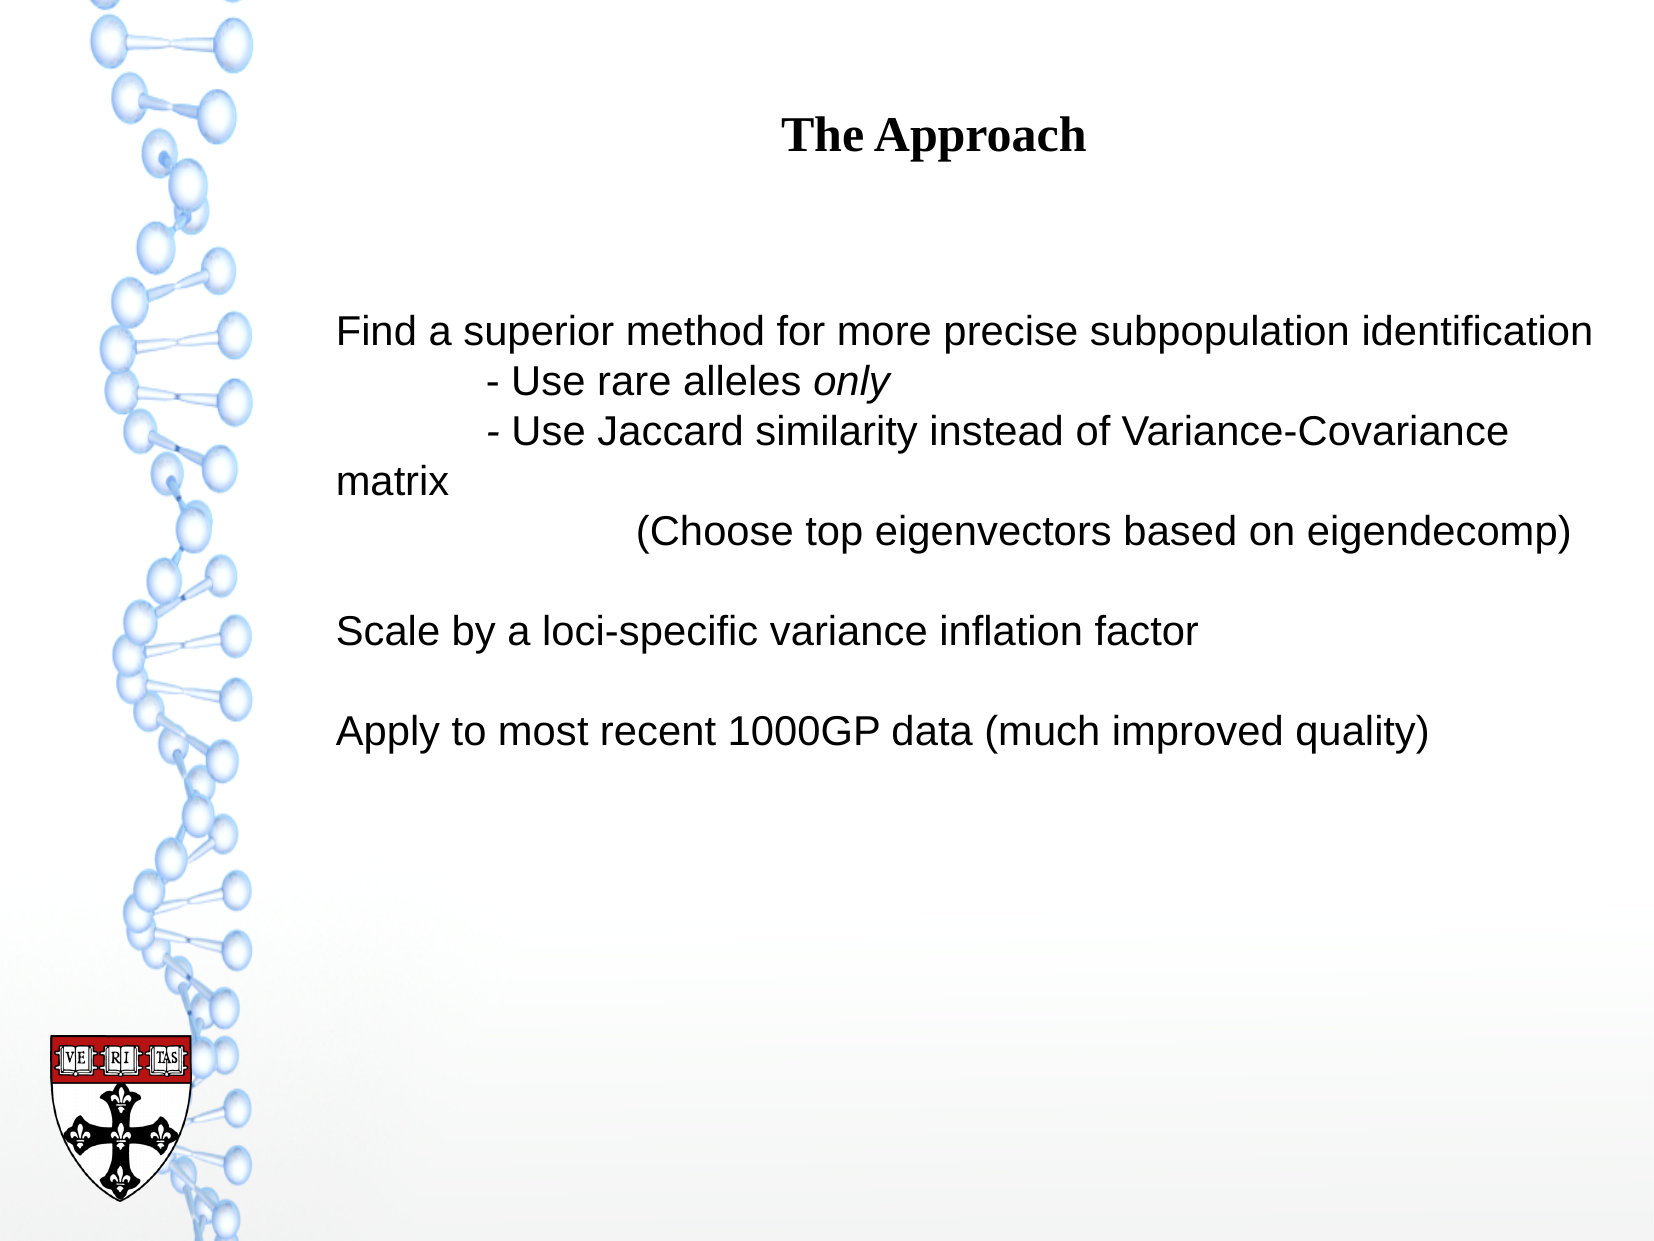

The Approach
Find a superior method for more precise subpopulation identification
	- Use rare alleles only
	- Use Jaccard similarity instead of Variance-Covariance matrix
		(Choose top eigenvectors based on eigendecomp)

Scale by a loci-specific variance inflation factor

Apply to most recent 1000GP data (much improved quality)